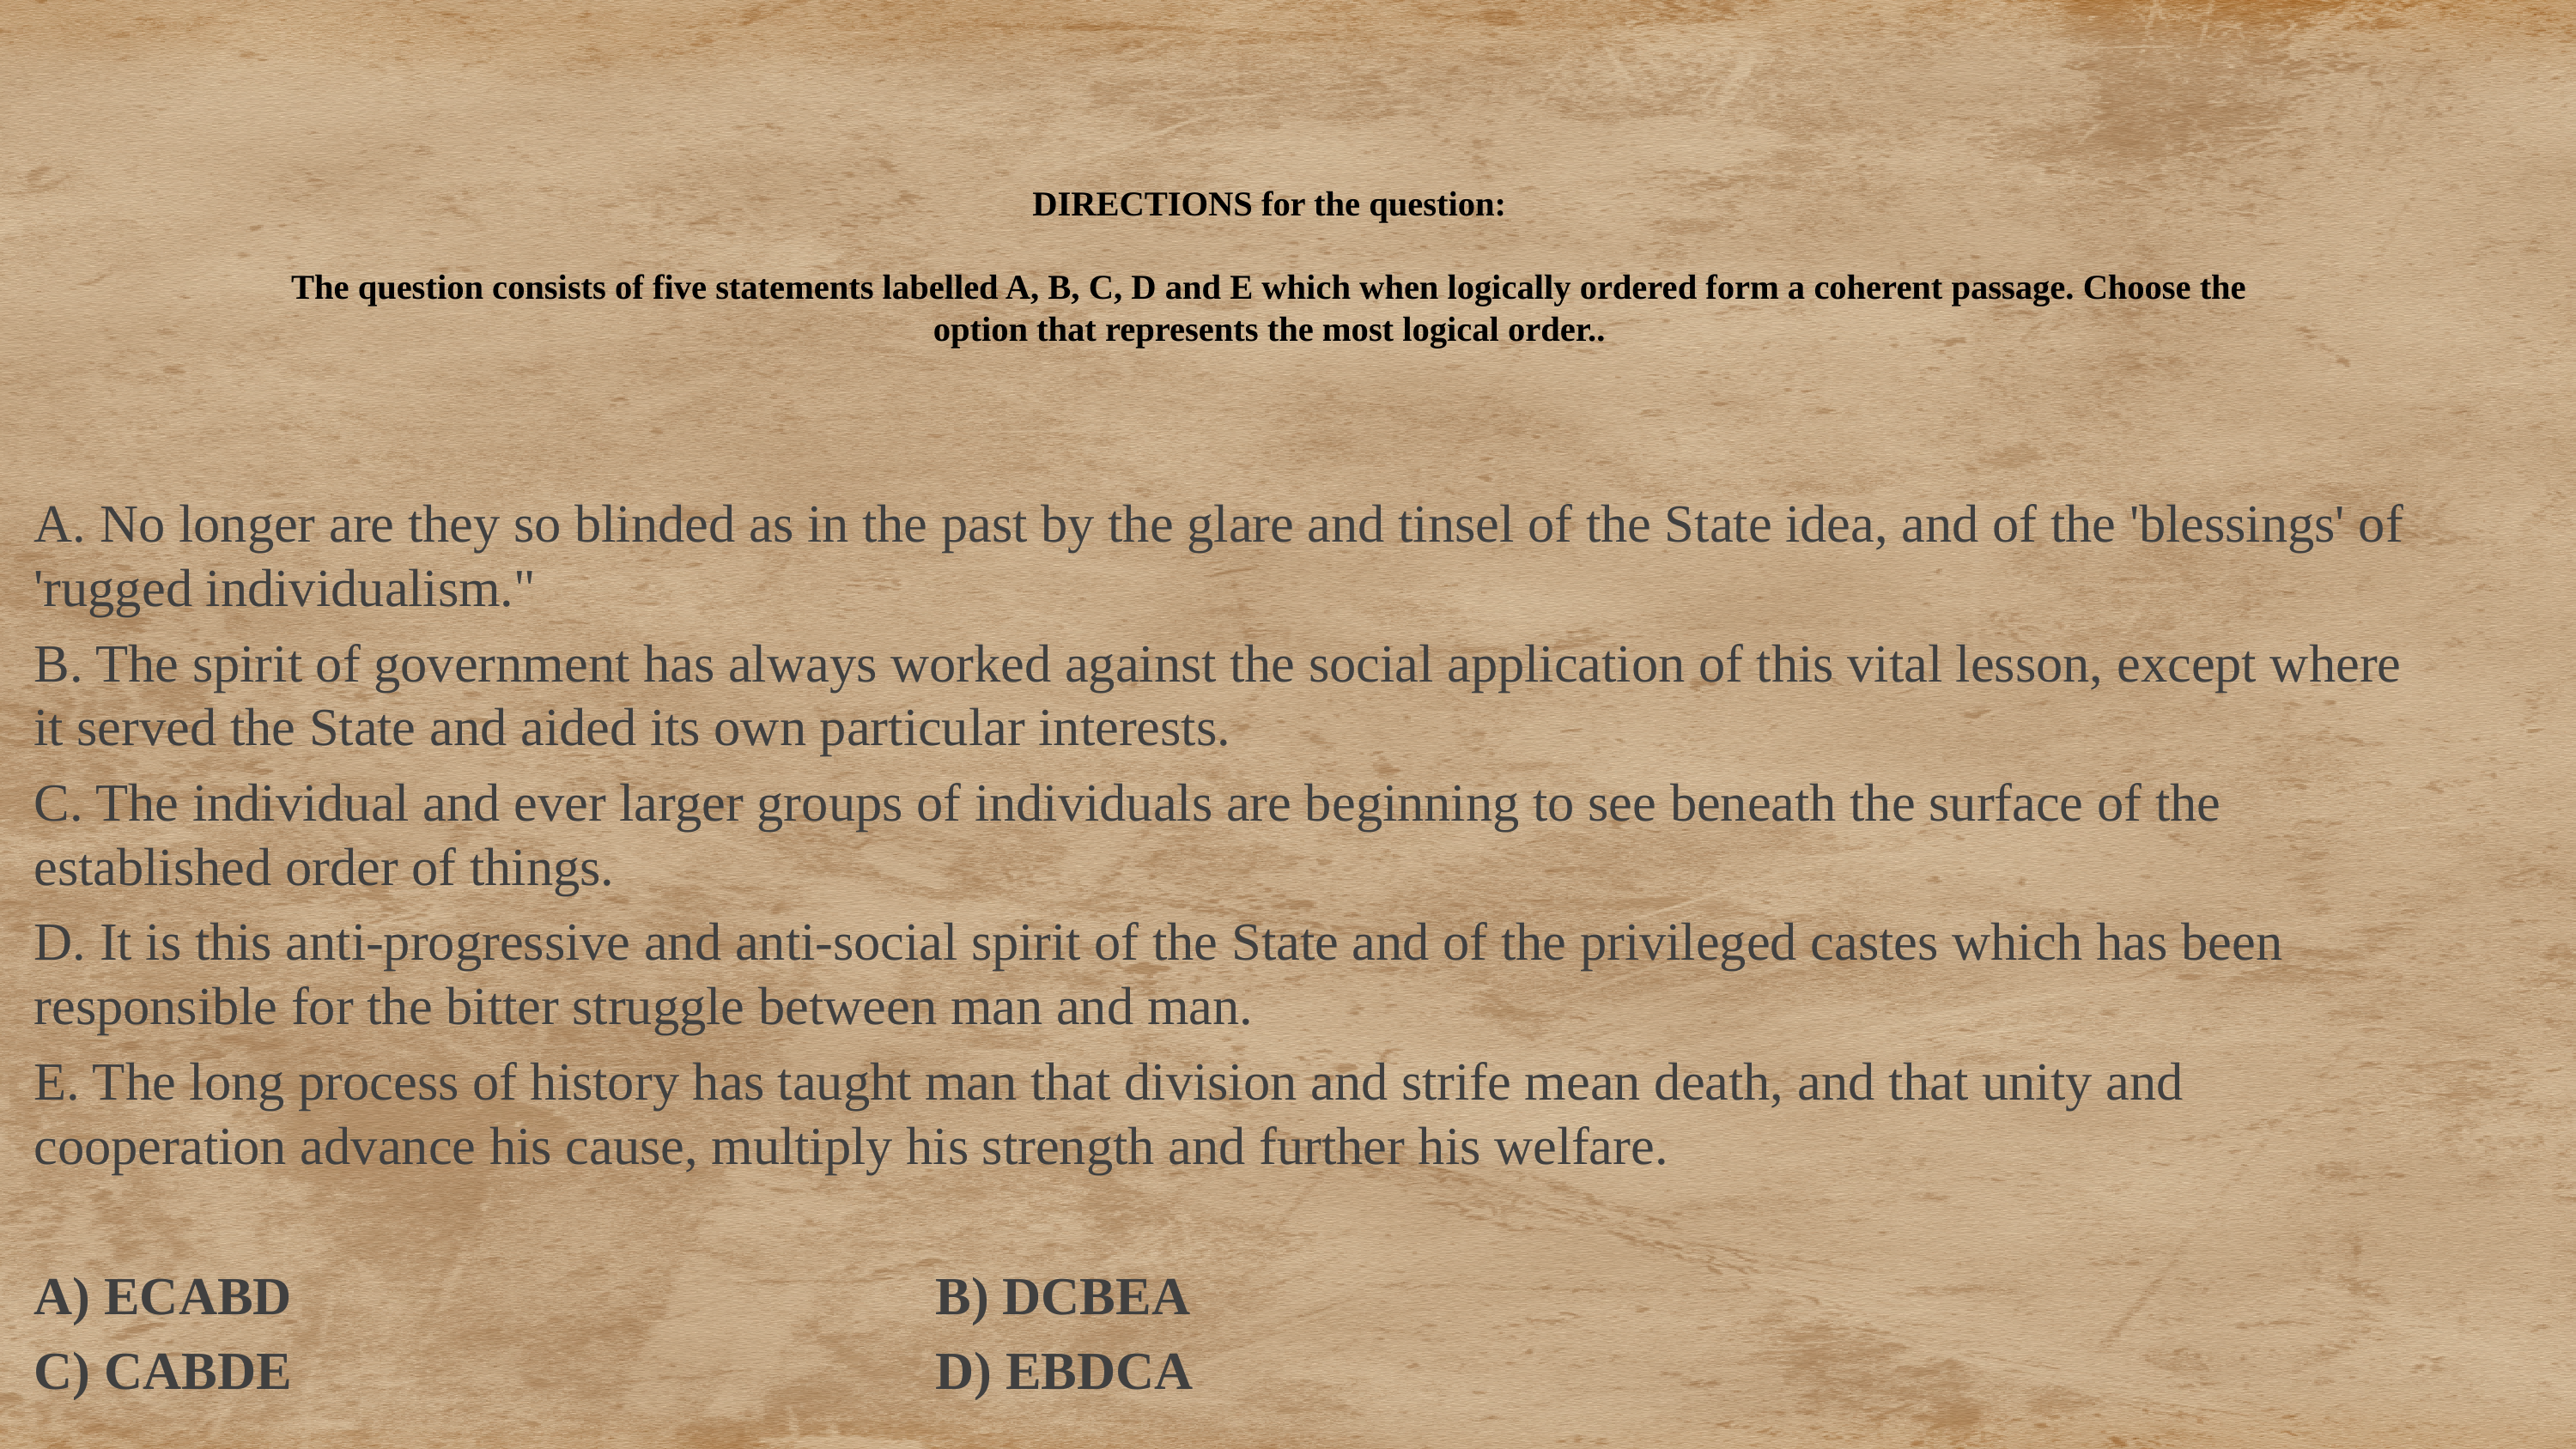

# DIRECTIONS for the question: The question consists of five statements labelled A, B, C, D and E which when logically ordered form a coherent passage. Choose the option that represents the most logical order..
A. No longer are they so blinded as in the past by the glare and tinsel of the State idea, and of the 'blessings' of 'rugged individualism."
B. The spirit of government has always worked against the social application of this vital lesson, except where it served the State and aided its own particular interests.
C. The individual and ever larger groups of individuals are beginning to see beneath the surface of the established order of things.
D. It is this anti-progressive and anti-social spirit of the State and of the privileged castes which has been responsible for the bitter struggle between man and man.
E. The long process of history has taught man that division and strife mean death, and that unity and cooperation advance his cause, multiply his strength and further his welfare.

A) ECABD					B) DCBEA
C) CABDE					D) EBDCA